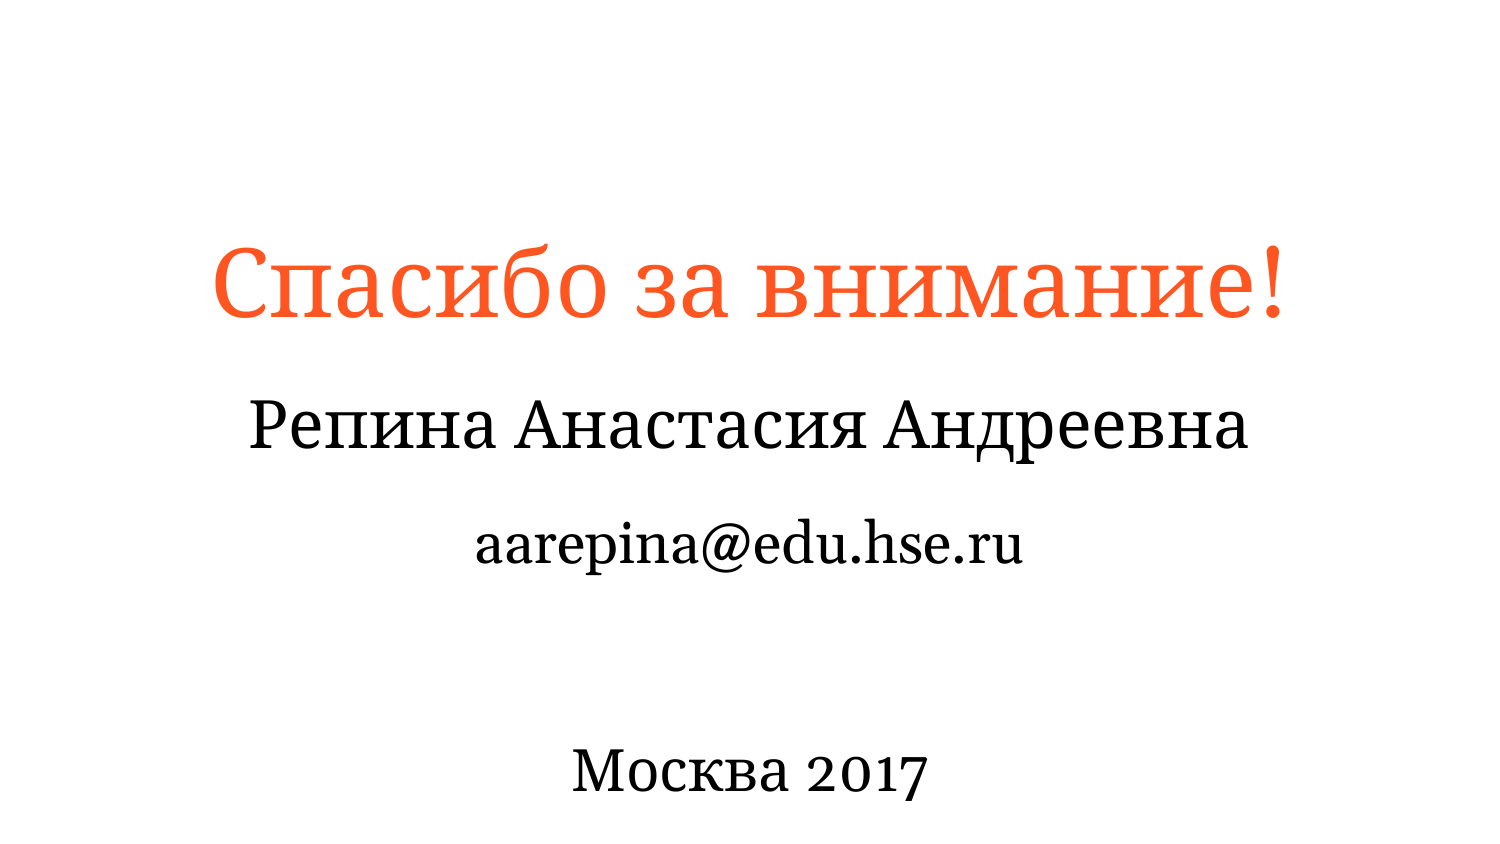

Спасибо за внимание!
Репина Анастасия Андреевна
aarepina@edu.hse.ru

Москва 2017